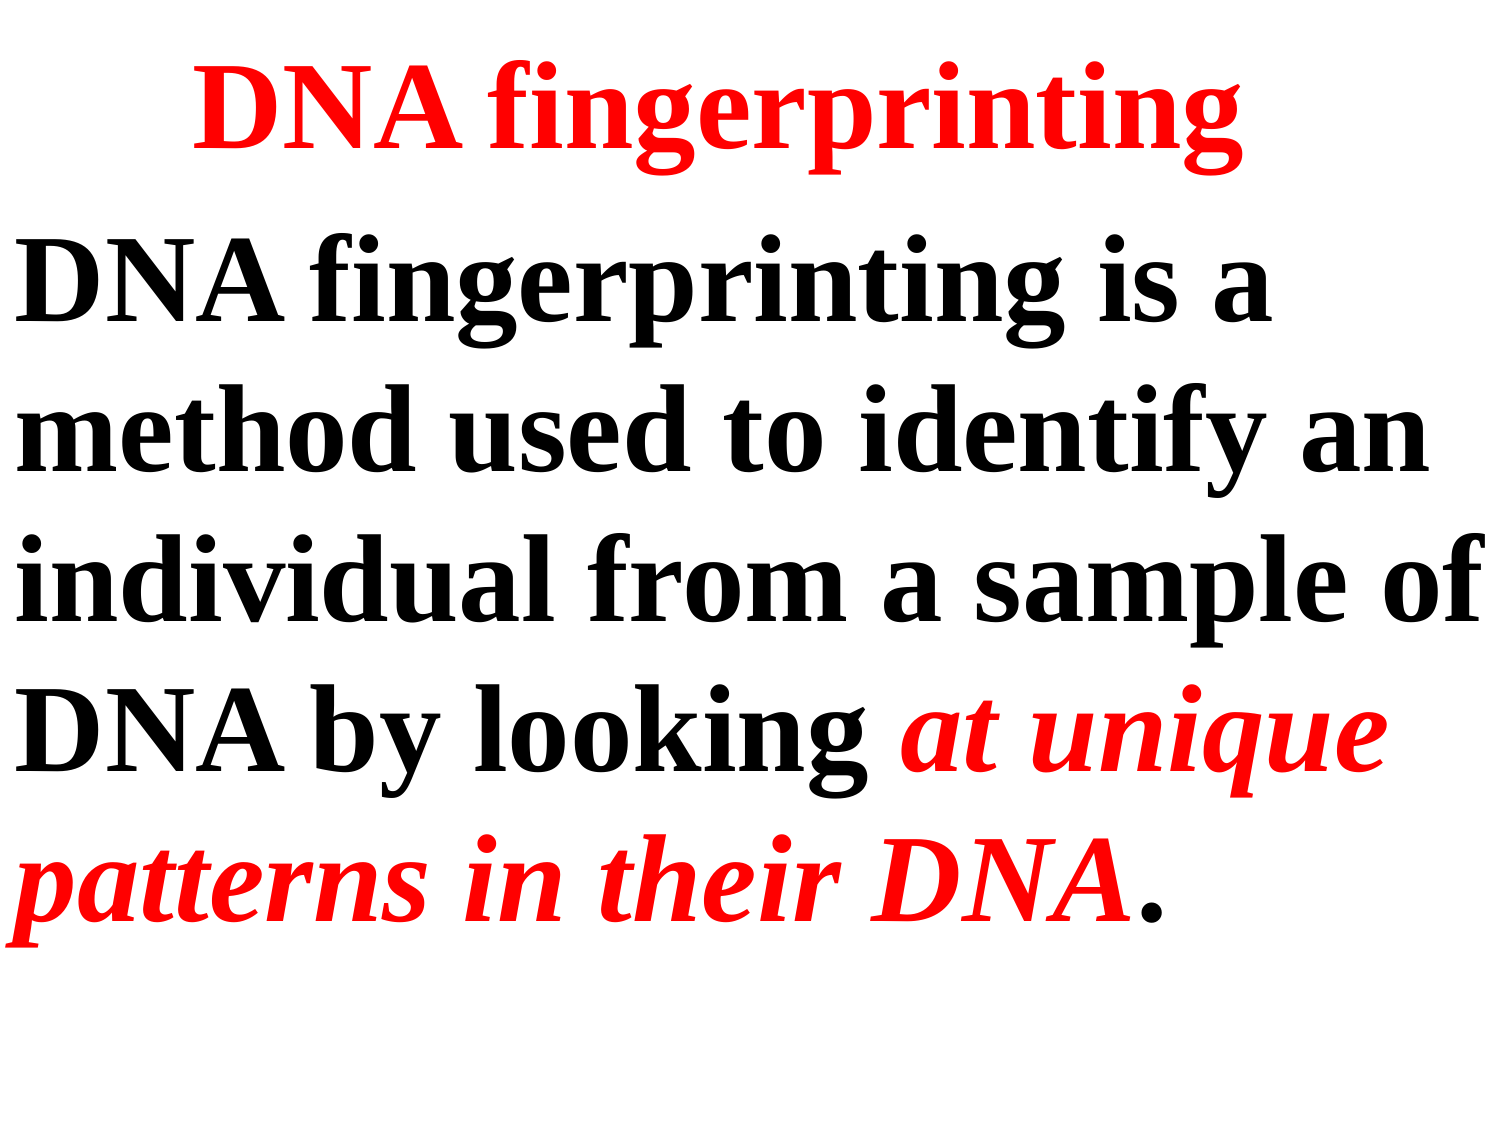

DNA fingerprinting
DNA fingerprinting is a method used to identify an individual from a sample of DNA by looking at unique patterns in their DNA.